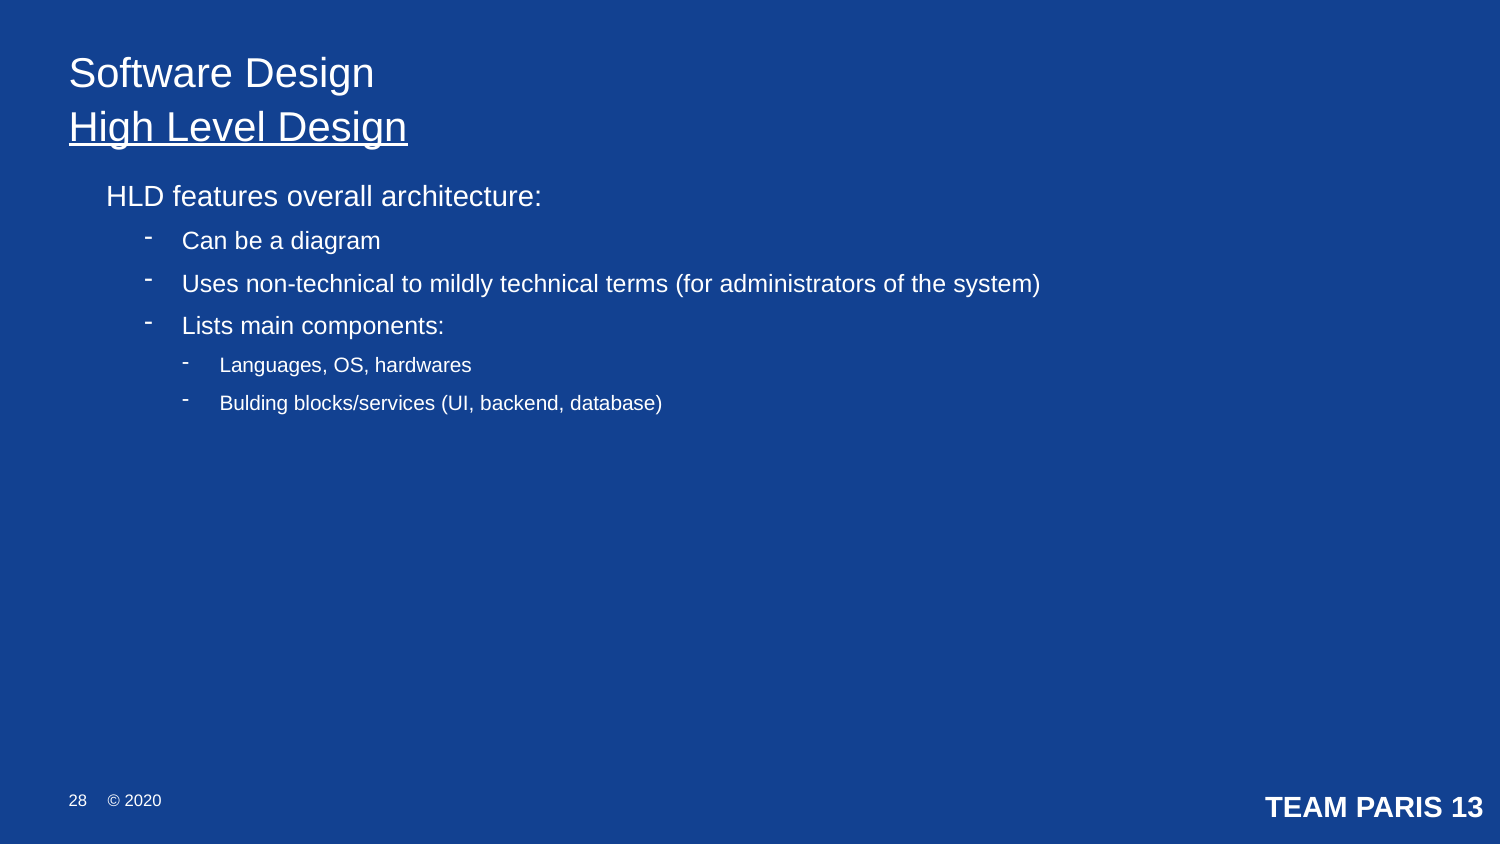

Software Design
High Level Design
HLD features overall architecture:
Can be a diagram
Uses non-technical to mildly technical terms (for administrators of the system)
Lists main components:
Languages, OS, hardwares
Bulding blocks/services (UI, backend, database)
Internal use